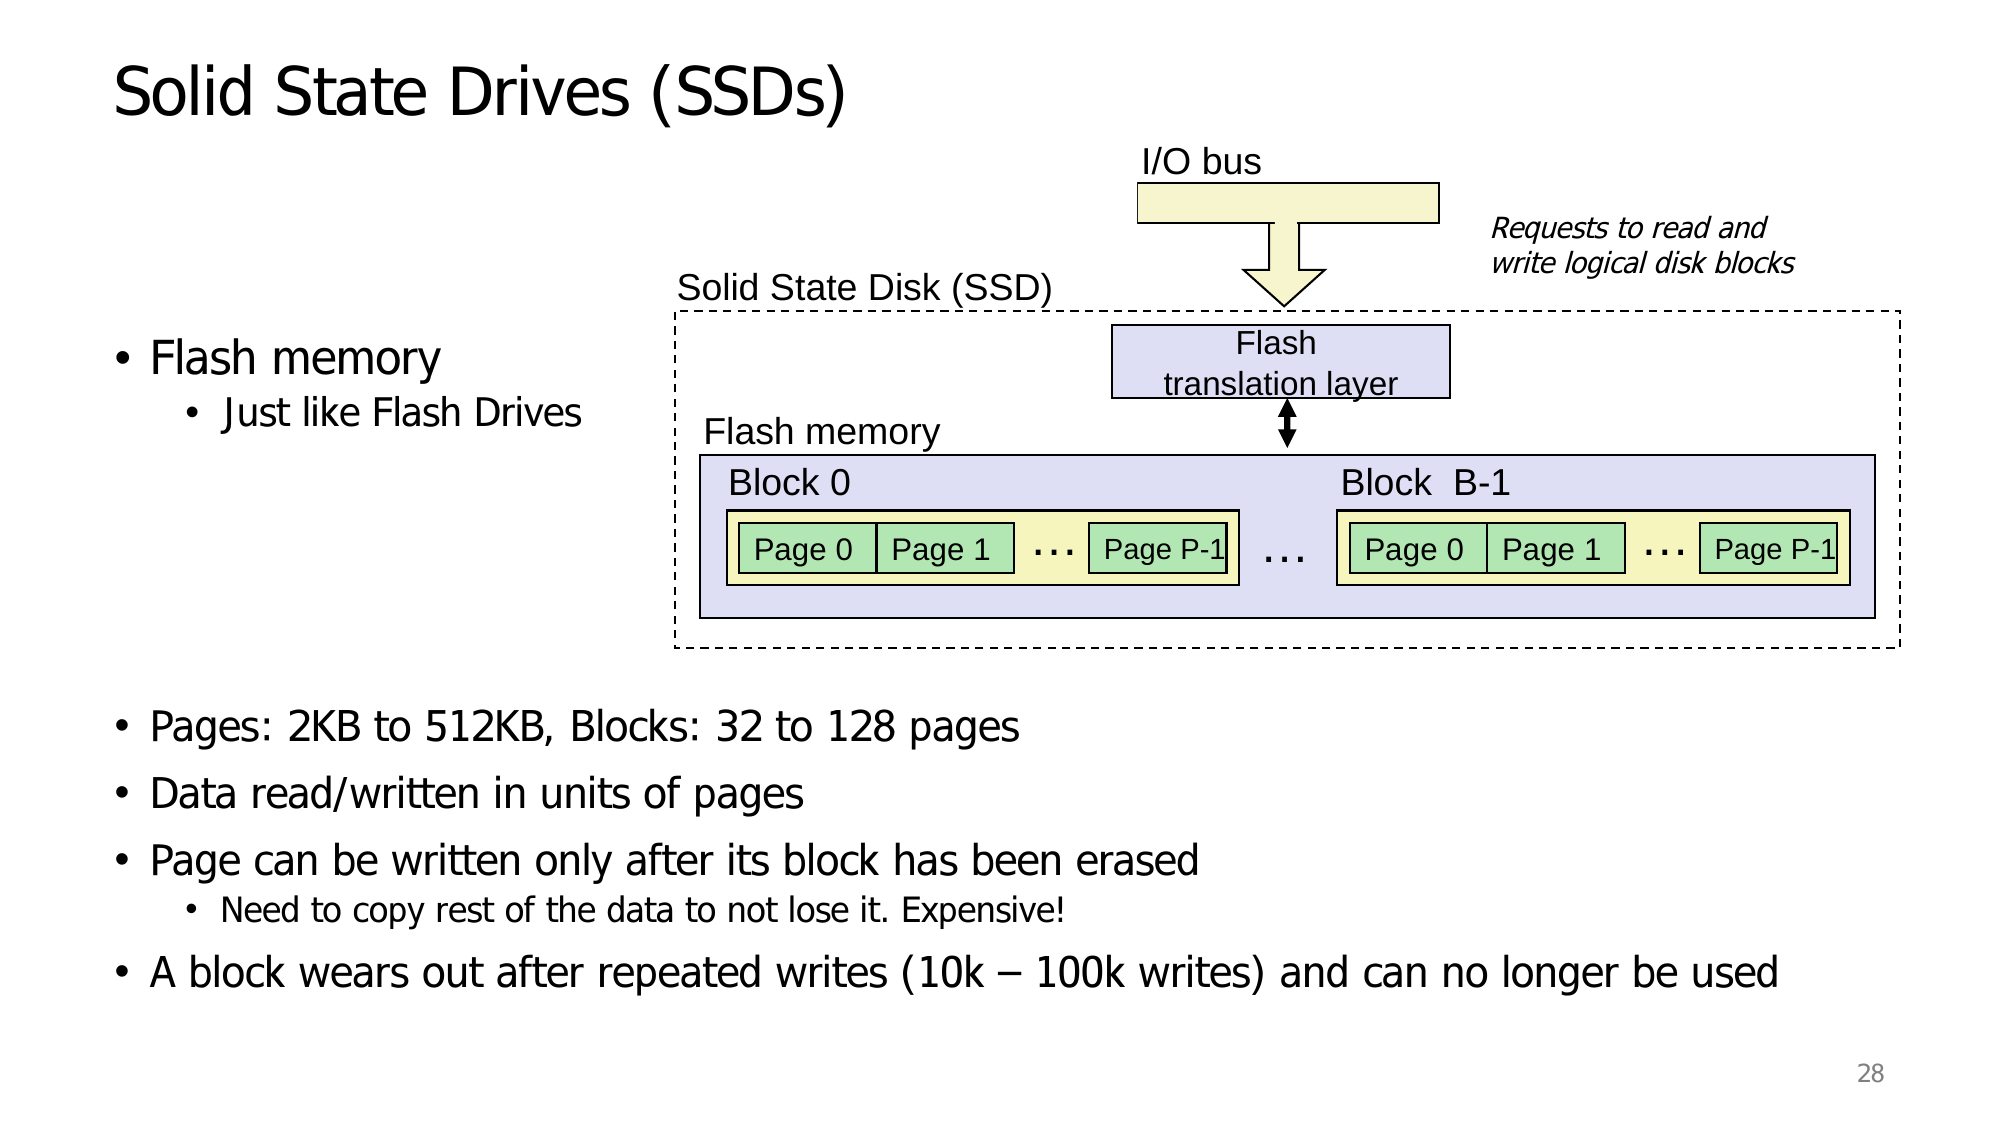

# Solid State Drives (SSDs)
I/O bus

Flash memory
Just like Flash Drives

Pages: 2KB to 512KB, Blocks: 32 to 128 pages
Data read/written in units of pages
Page can be written only after its block has been erased
Need to copy rest of the data to not lose it. Expensive!
A block wears out after repeated writes (10k – 100k writes) and can no longer be used

Requests to read and
write logical disk blocks

Solid State Disk (SSD)

Flash
translation layer

Flash memory
Block 0
Block  B-1

…
…
…

Page 0
Page 1
Page P-1
Page 0
Page 1
Page P-1
28